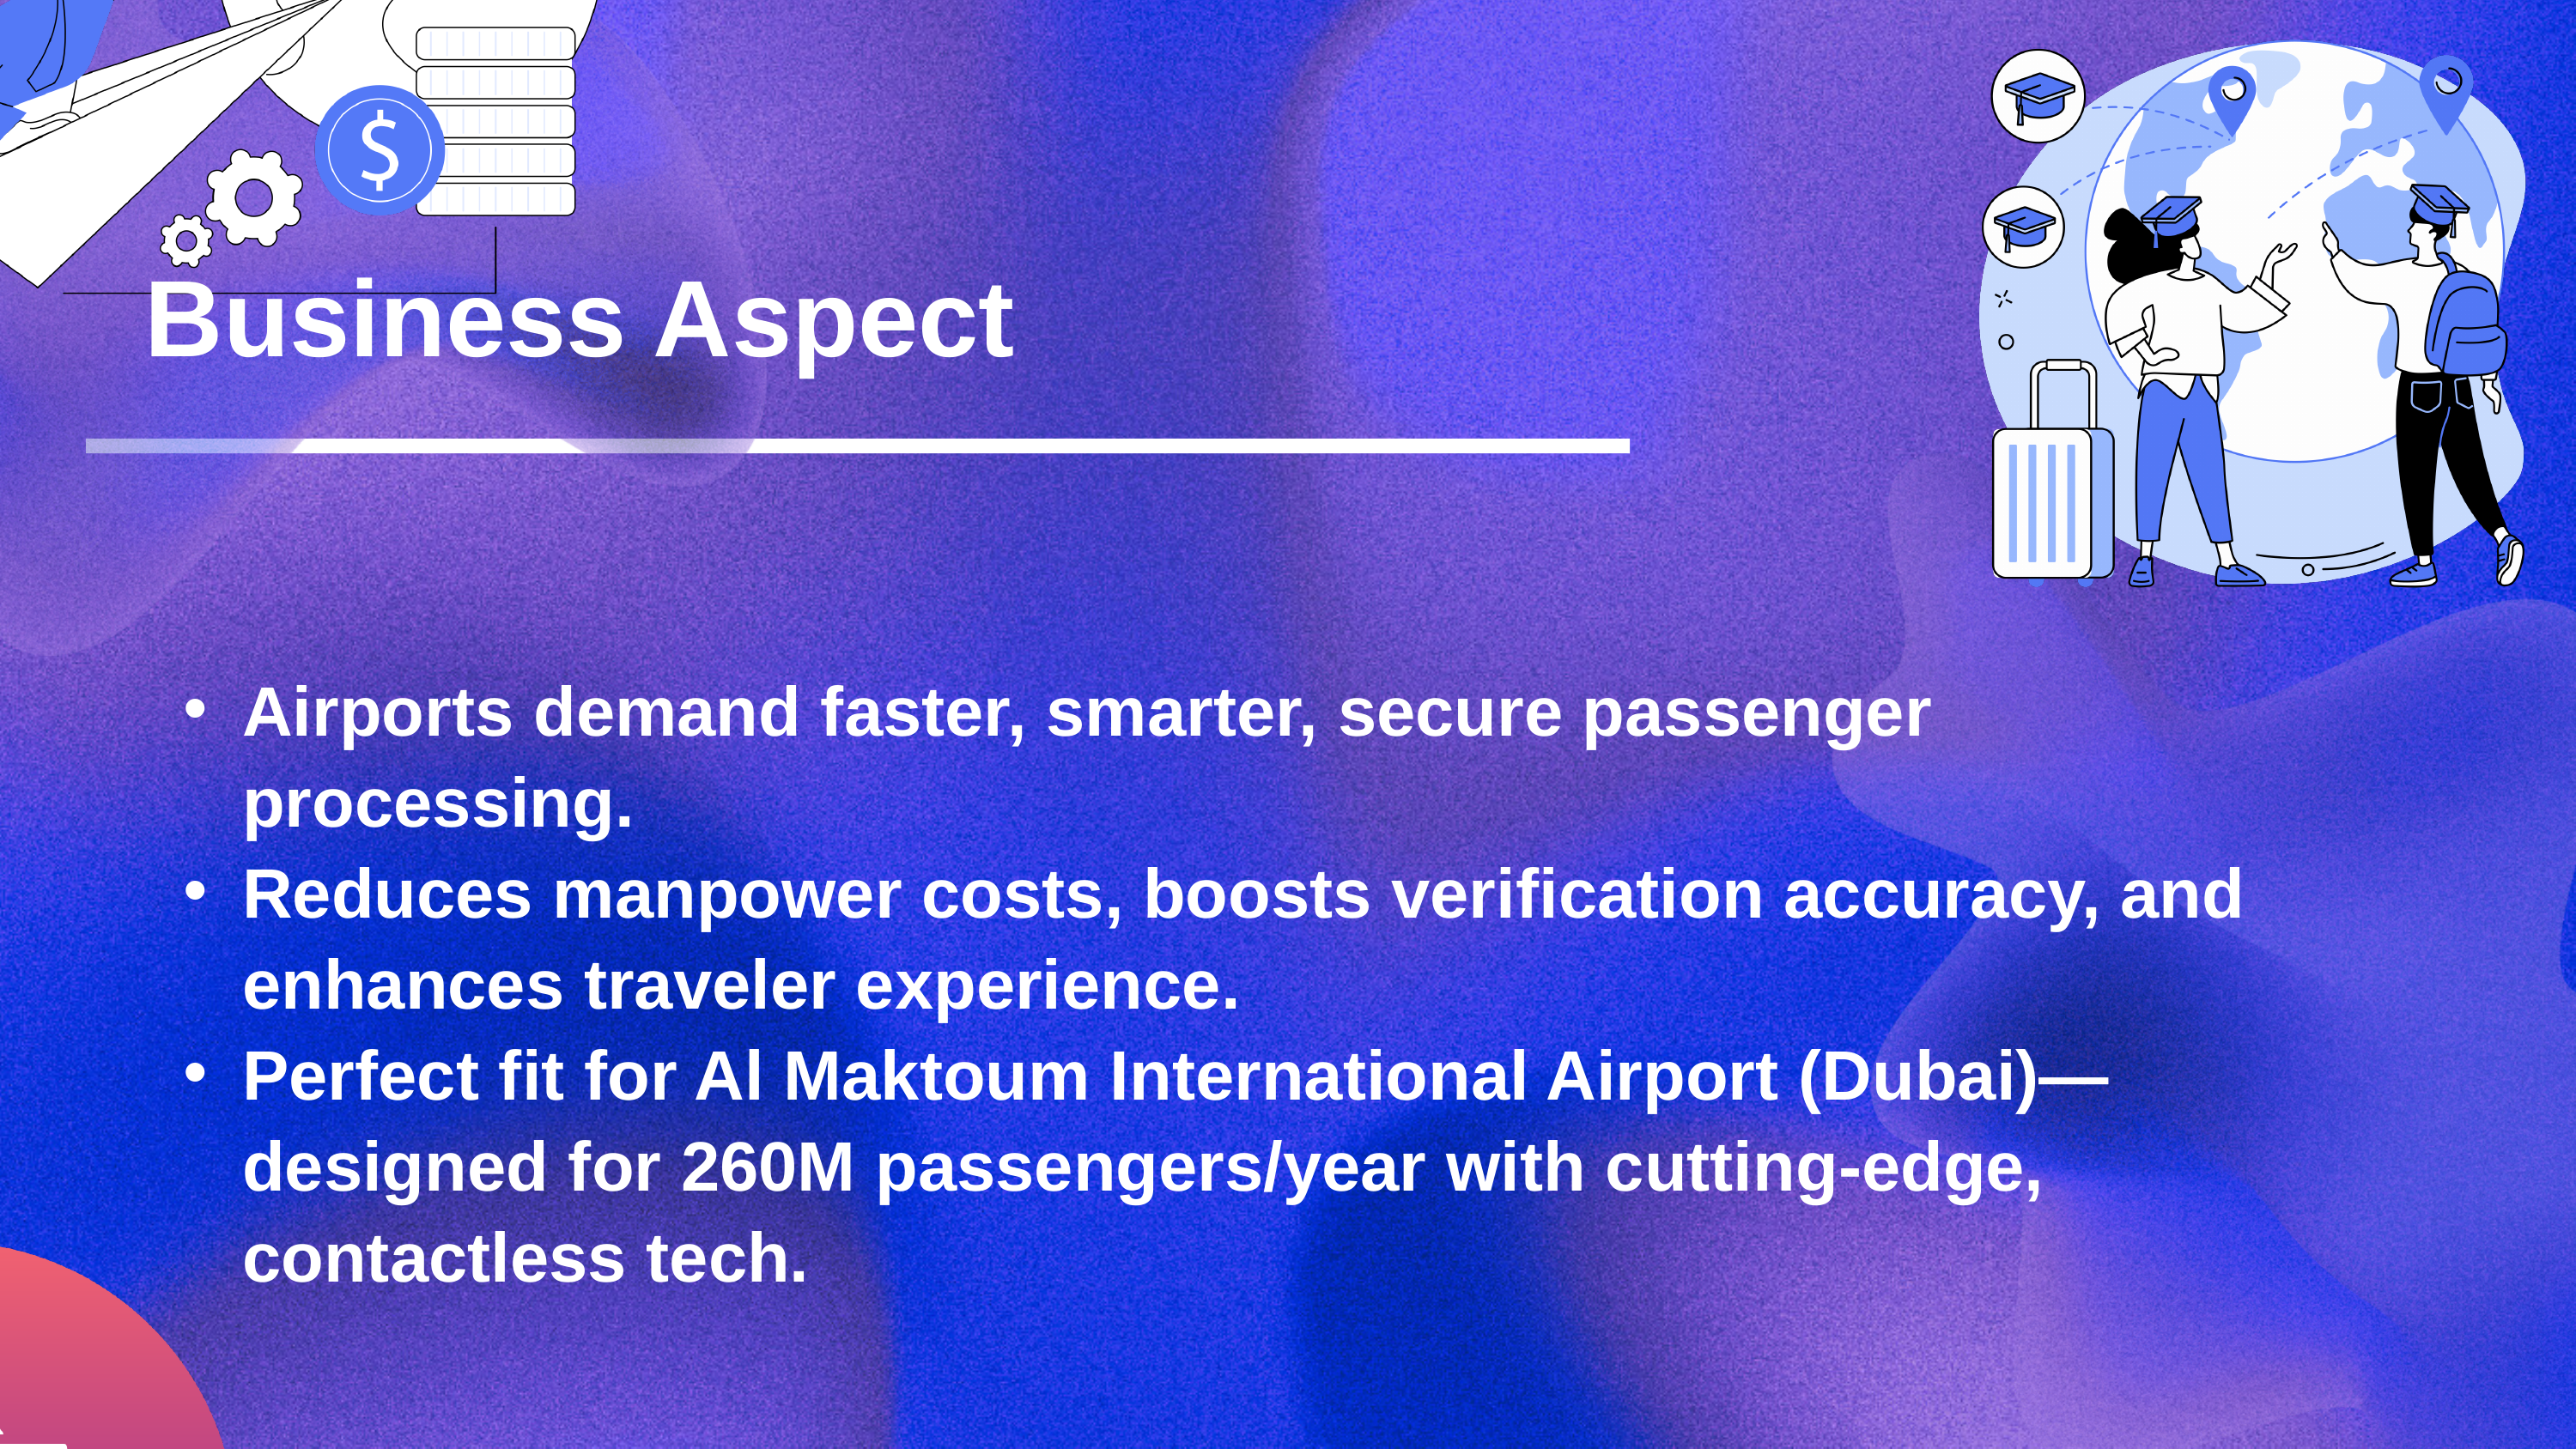

Business Aspect

Airports demand faster, smarter, secure passenger processing.
Reduces manpower costs, boosts verification accuracy, and enhances traveler experience.
Perfect fit for Al Maktoum International Airport (Dubai)—designed for 260M passengers/year with cutting-edge, contactless tech.